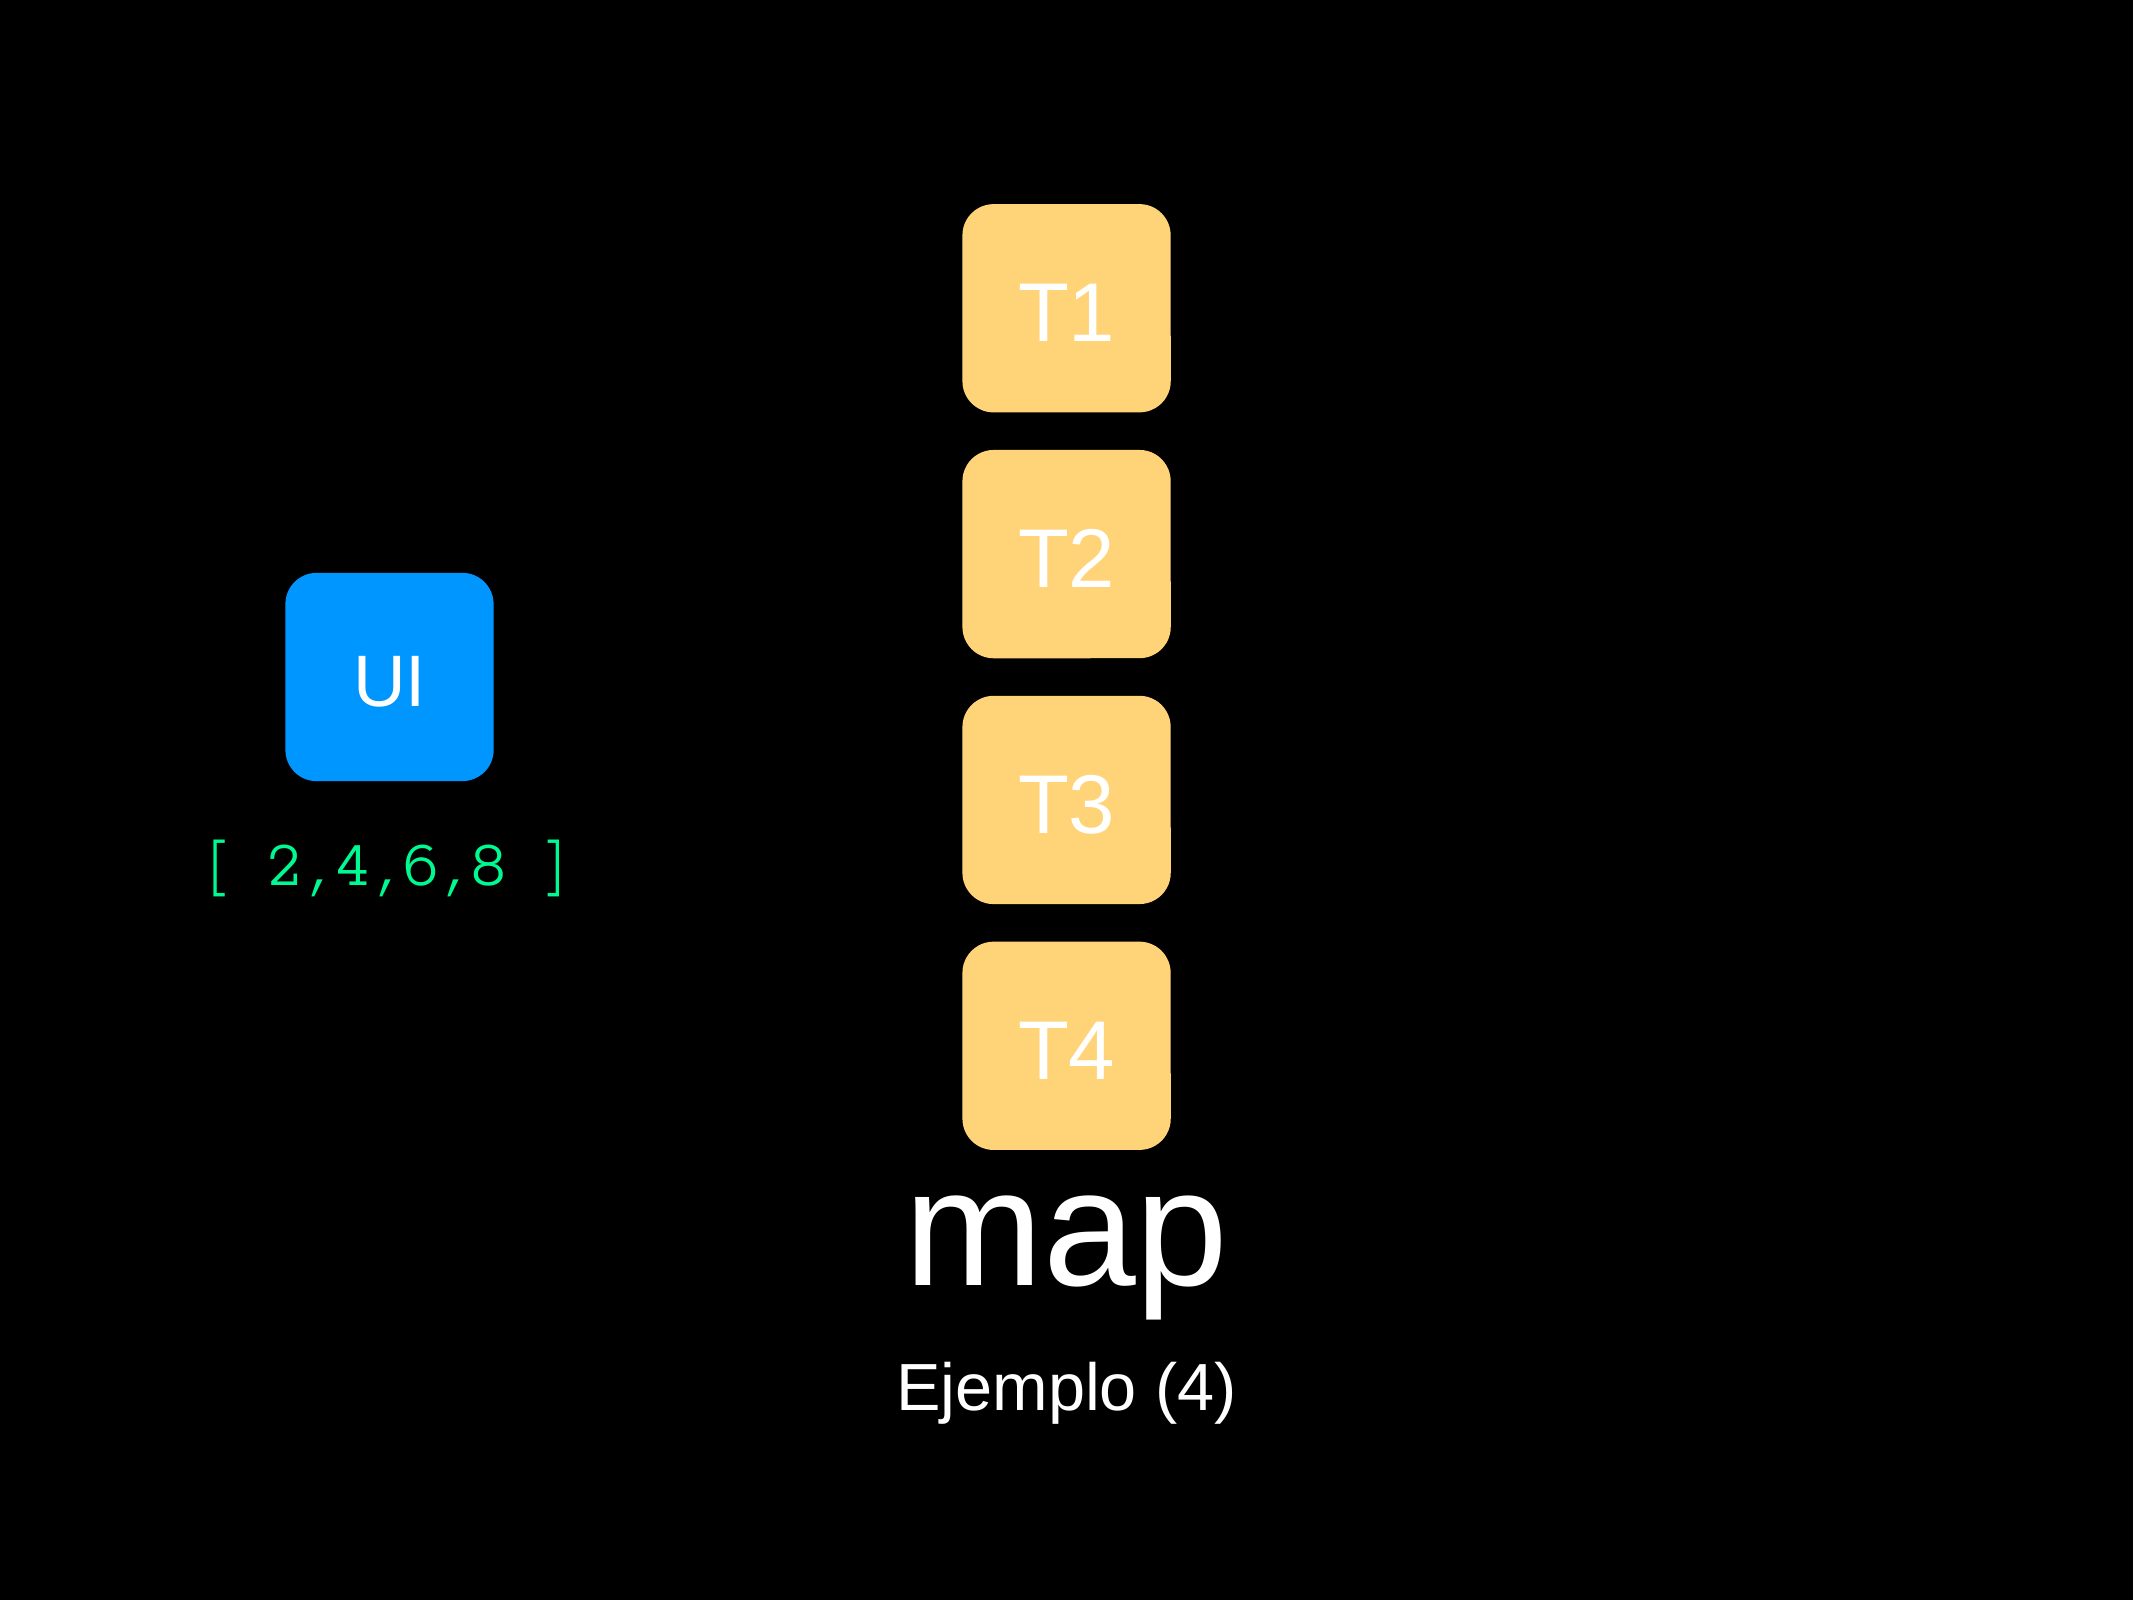

T1
T2
UI
T3
[ 2,4,6,8 ]
T4
# map
Ejemplo (4)